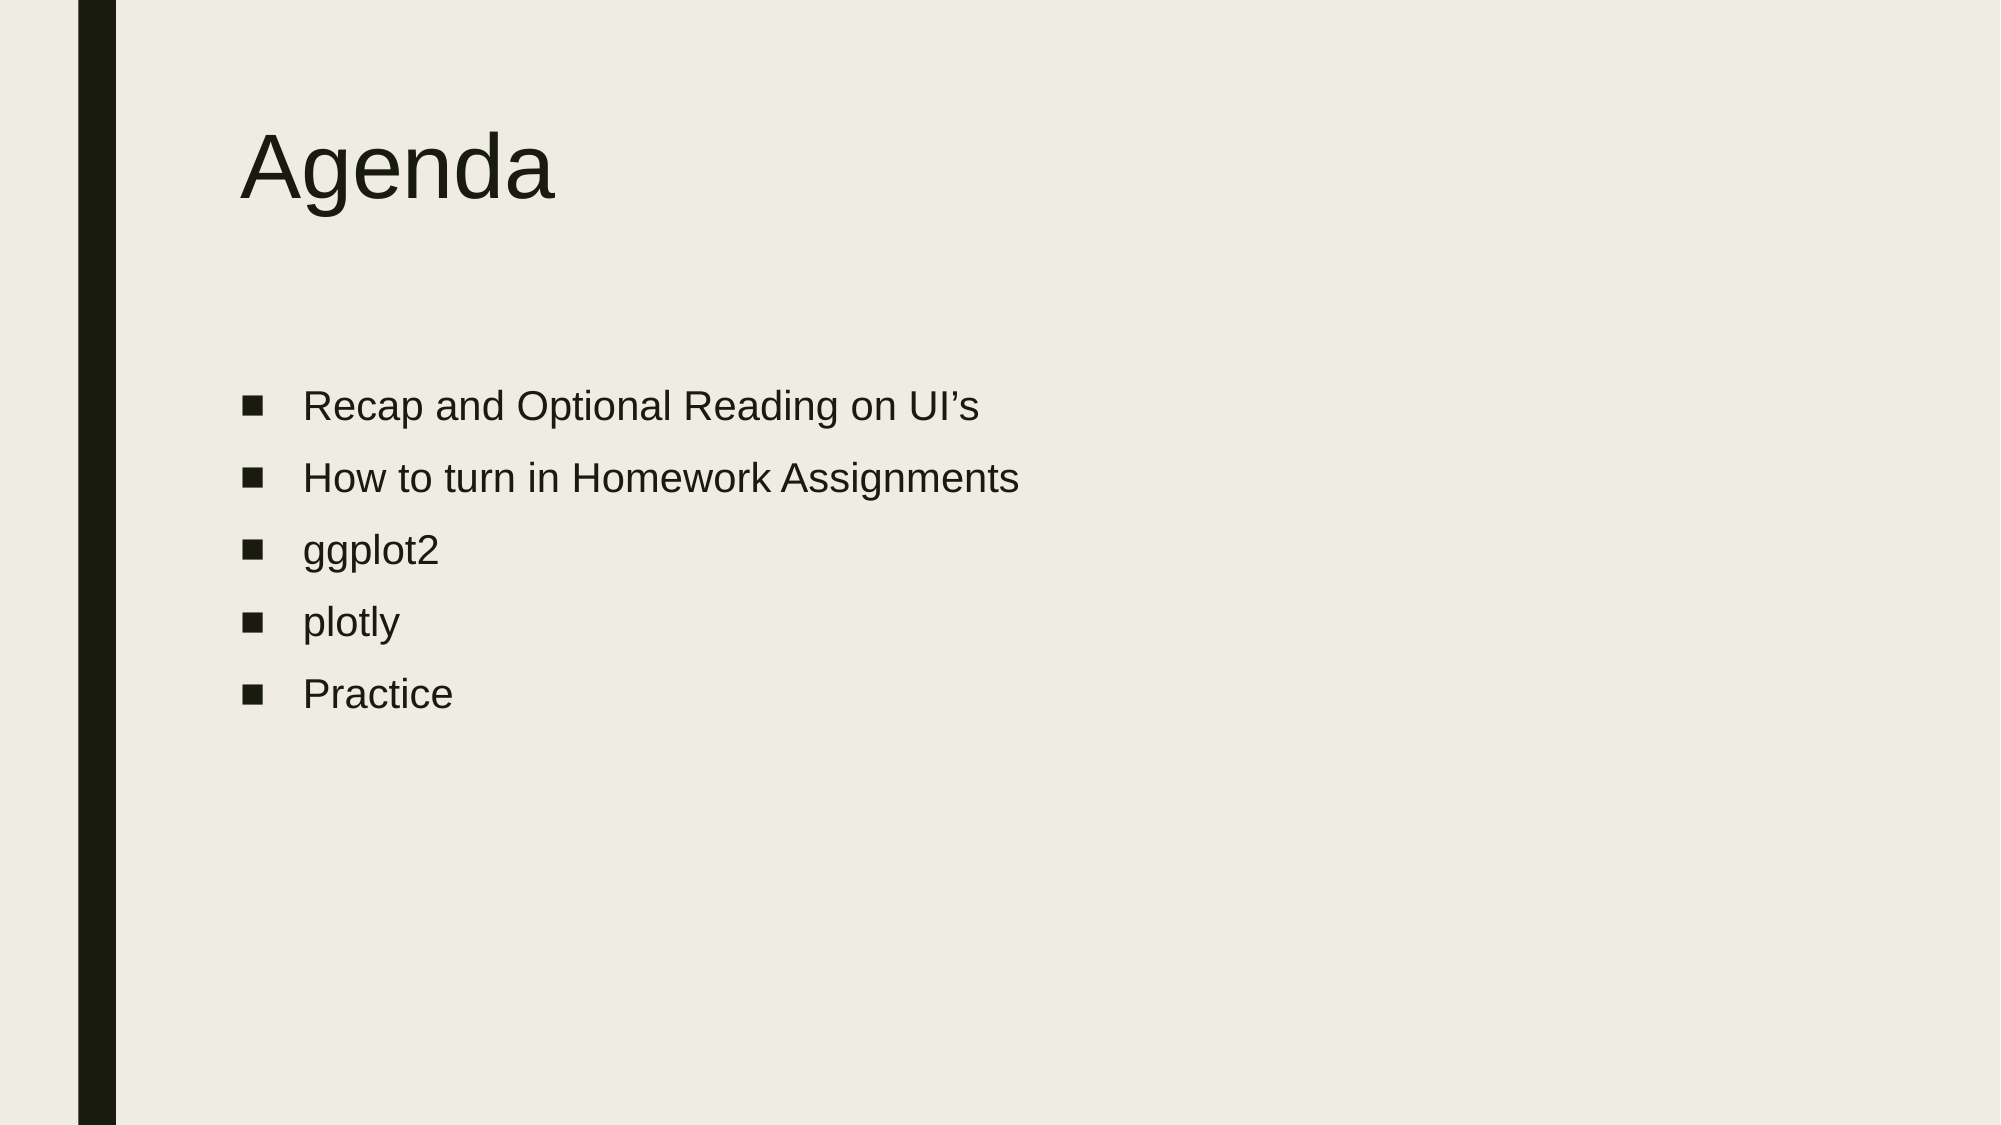

# Agenda
Recap and Optional Reading on UI’s
How to turn in Homework Assignments
ggplot2
plotly
Practice